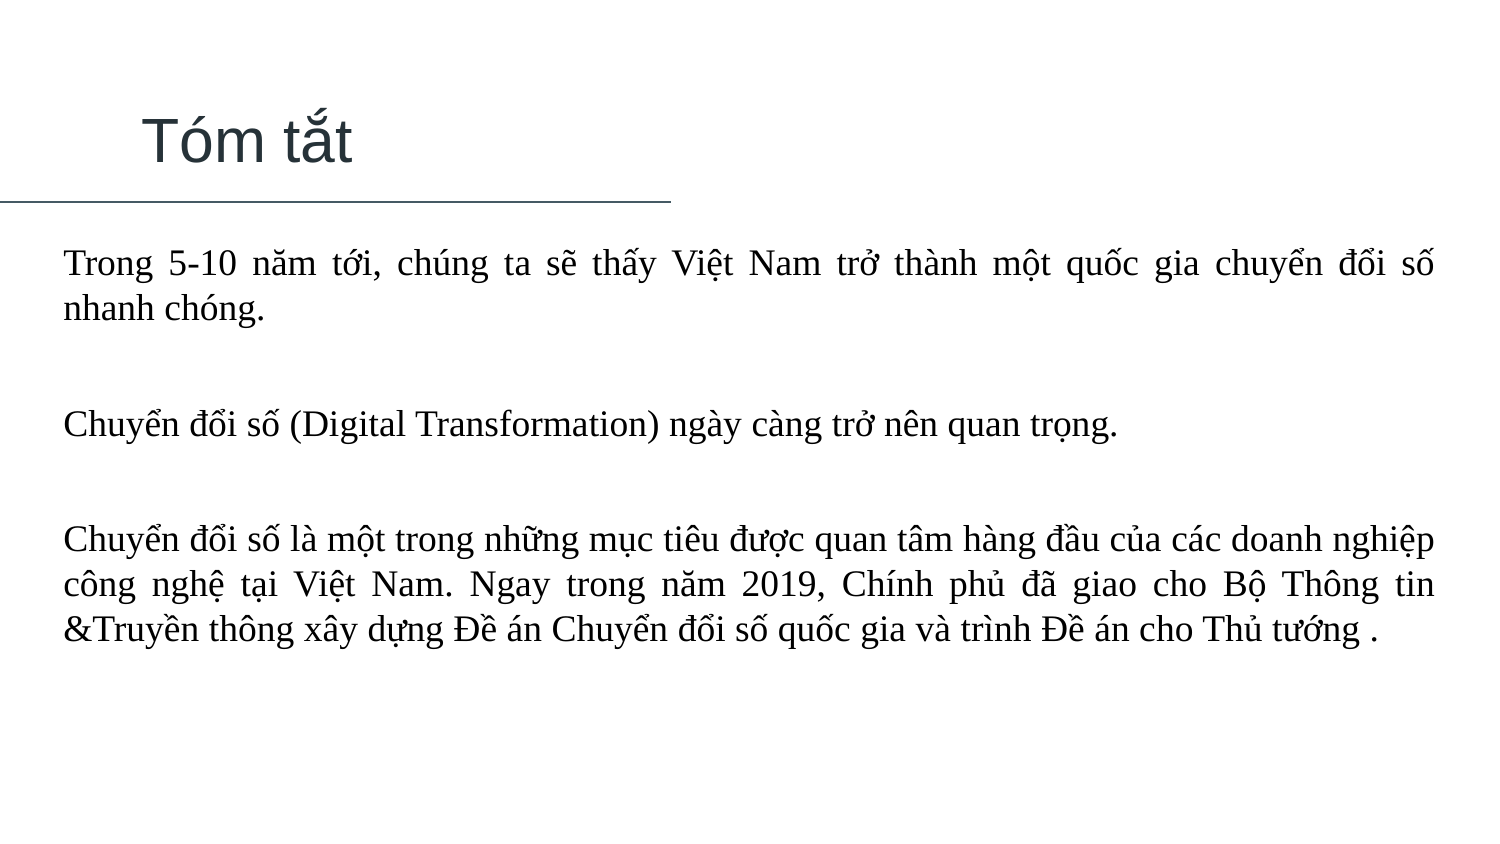

# Tóm tắt
Trong 5-10 năm tới, chúng ta sẽ thấy Việt Nam trở thành một quốc gia chuyển đổi số nhanh chóng.
Chuyển đổi số (Digital Transformation) ngày càng trở nên quan trọng.
Chuyển đổi số là một trong những mục tiêu được quan tâm hàng đầu của các doanh nghiệp công nghệ tại Việt Nam. Ngay trong năm 2019, Chính phủ đã giao cho Bộ Thông tin &Truyền thông xây dựng Đề án Chuyển đổi số quốc gia và trình Đề án cho Thủ tướng .